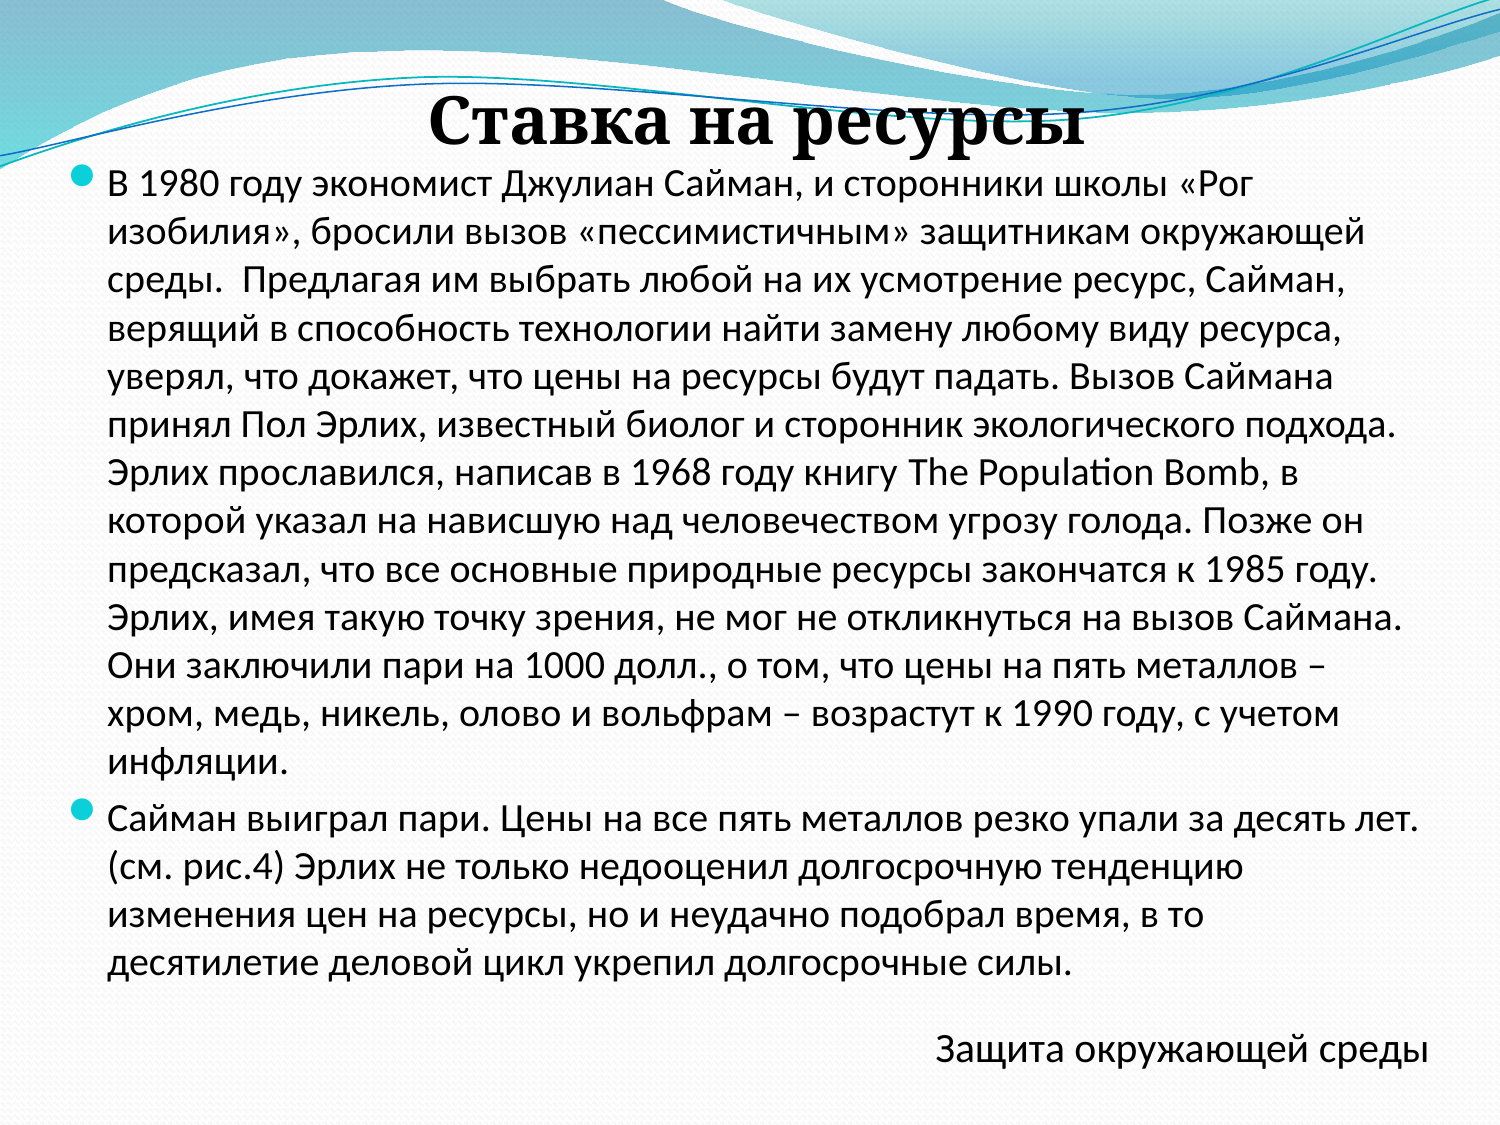

Ставка на ресурсы
В 1980 году экономист Джулиан Сайман, и сторонники школы «Рог изобилия», бросили вызов «пессимистичным» защитникам окружающей среды.  Предлагая им выбрать любой на их усмотрение ресурс, Сайман, верящий в способность технологии найти замену любому виду ресурса, уверял, что докажет, что цены на ресурсы будут падать. Вызов Саймана принял Пол Эрлих, известный биолог и сторонник экологического подхода. Эрлих прославился, написав в 1968 году книгу The Population Bomb, в которой указал на нависшую над человечеством угрозу голода. Позже он предсказал, что все основные природные ресурсы закончатся к 1985 году. Эрлих, имея такую точку зрения, не мог не откликнуться на вызов Саймана. Они заключили пари на 1000 долл., о том, что цены на пять металлов – хром, медь, никель, олово и вольфрам – возрастут к 1990 году, с учетом инфляции.
Сайман выиграл пари. Цены на все пять металлов резко упали за десять лет.(см. рис.4) Эрлих не только недооценил долгосрочную тенденцию изменения цен на ресурсы, но и неудачно подобрал время, в то десятилетие деловой цикл укрепил долгосрочные силы.
Защита окружающей среды